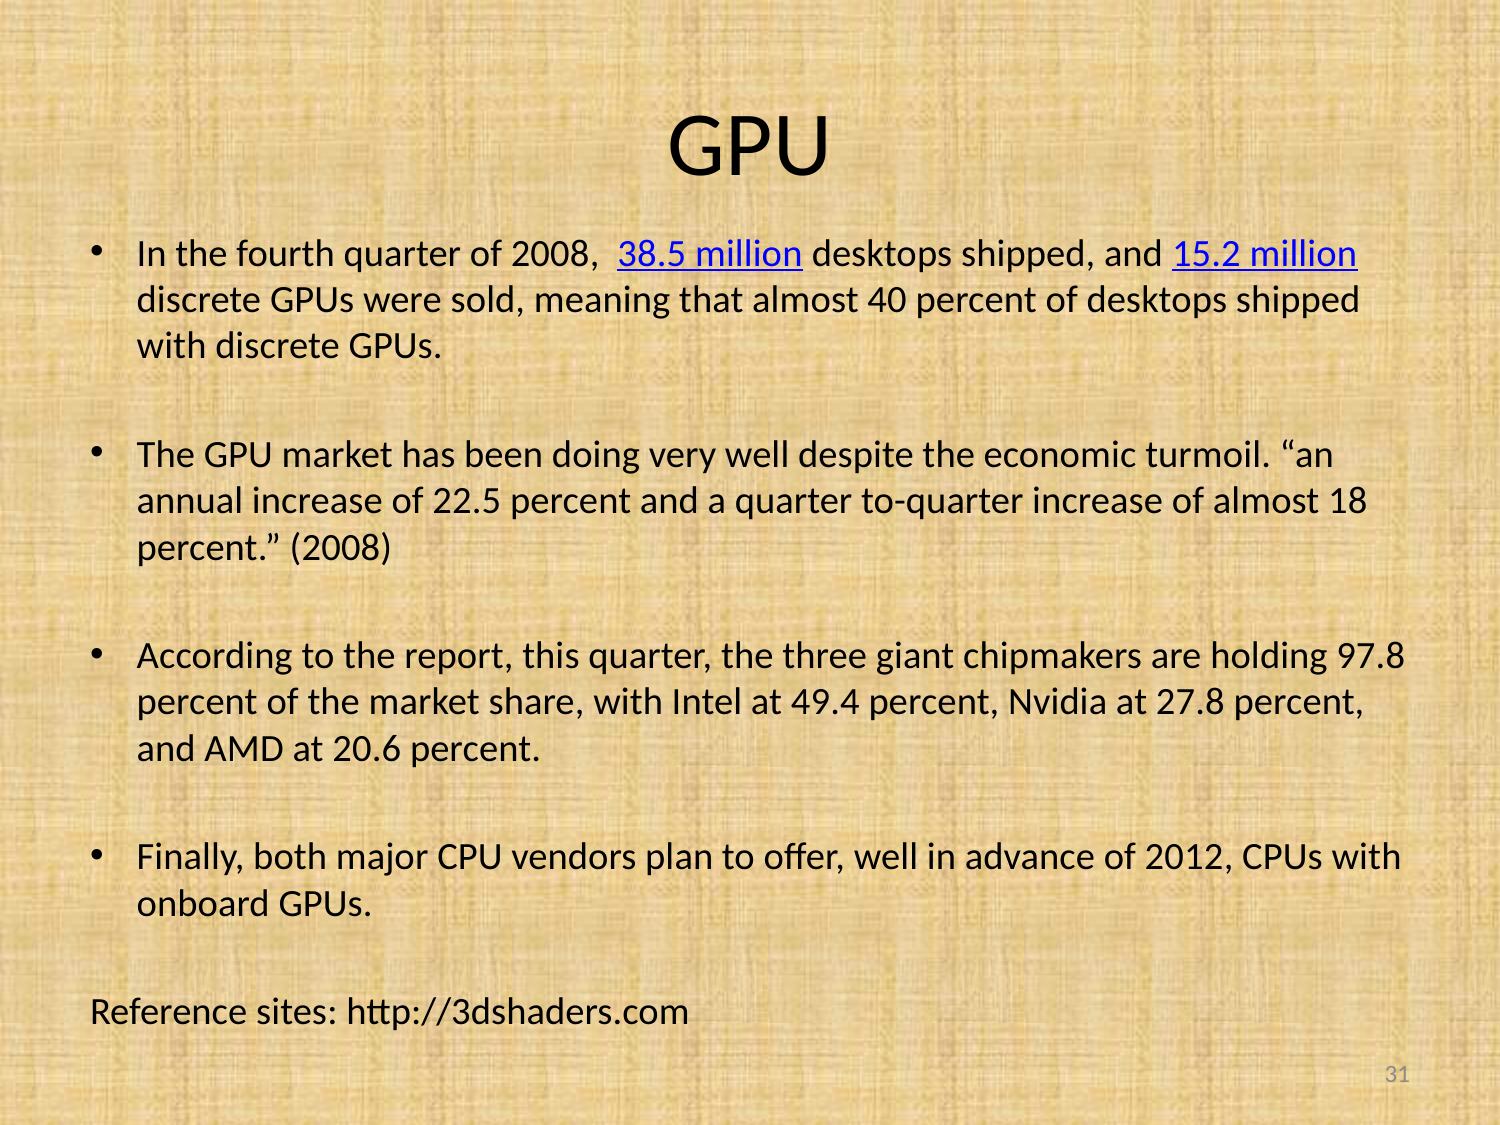

# GPU
In the fourth quarter of 2008,  38.5 million desktops shipped, and 15.2 million discrete GPUs were sold, meaning that almost 40 percent of desktops shipped with discrete GPUs.

The GPU market has been doing very well despite the economic turmoil. “an annual increase of 22.5 percent and a quarter to-quarter increase of almost 18 percent.” (2008)

According to the report, this quarter, the three giant chipmakers are holding 97.8 percent of the market share, with Intel at 49.4 percent, Nvidia at 27.8 percent, and AMD at 20.6 percent.

Finally, both major CPU vendors plan to offer, well in advance of 2012, CPUs with onboard GPUs.

Reference sites: http://3dshaders.com
31